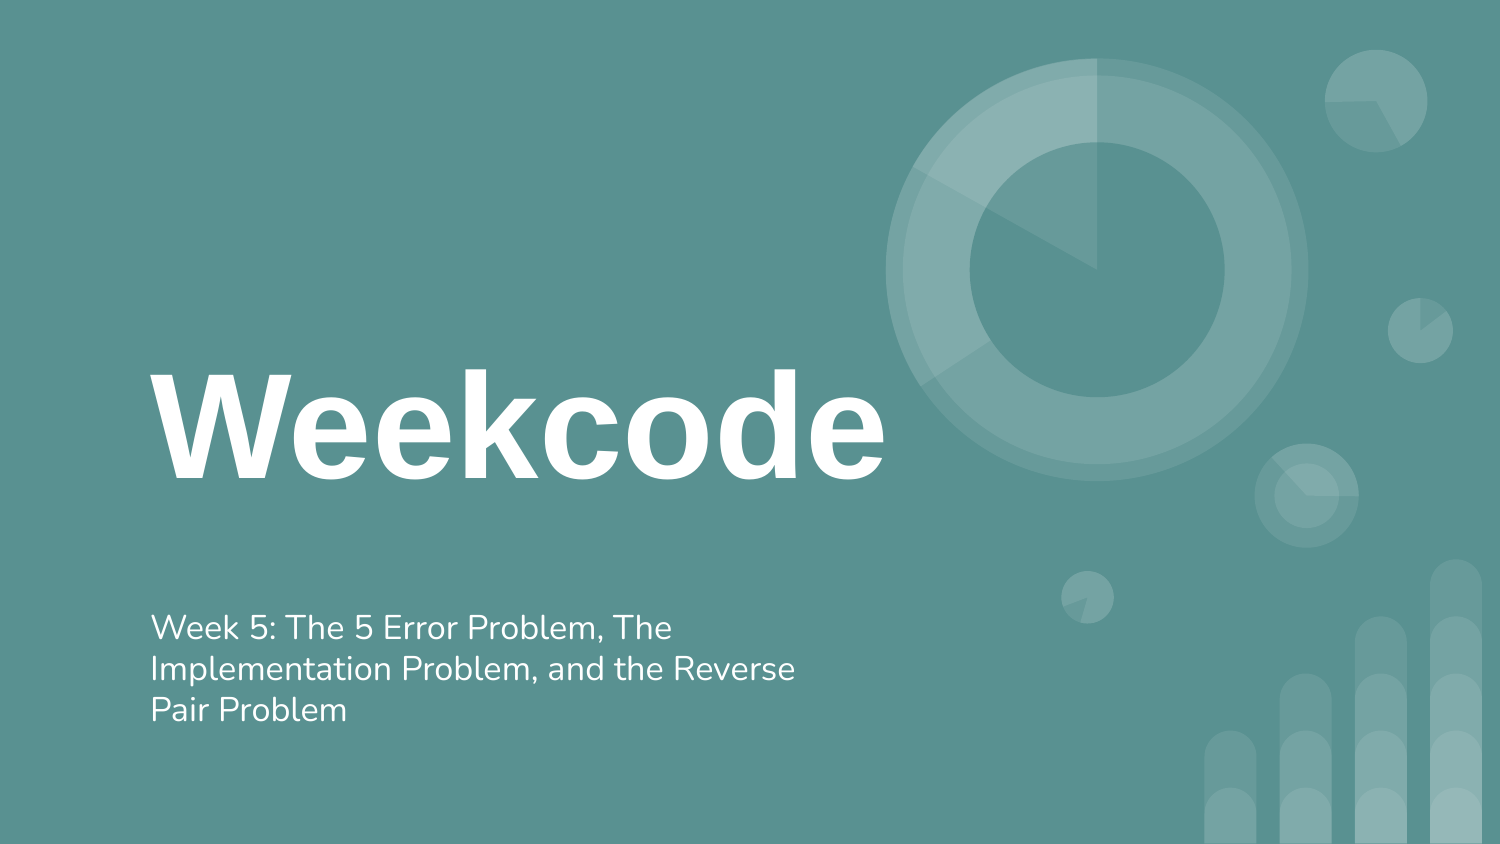

# Weekcode
Week 5: The 5 Error Problem, The Implementation Problem, and the Reverse Pair Problem